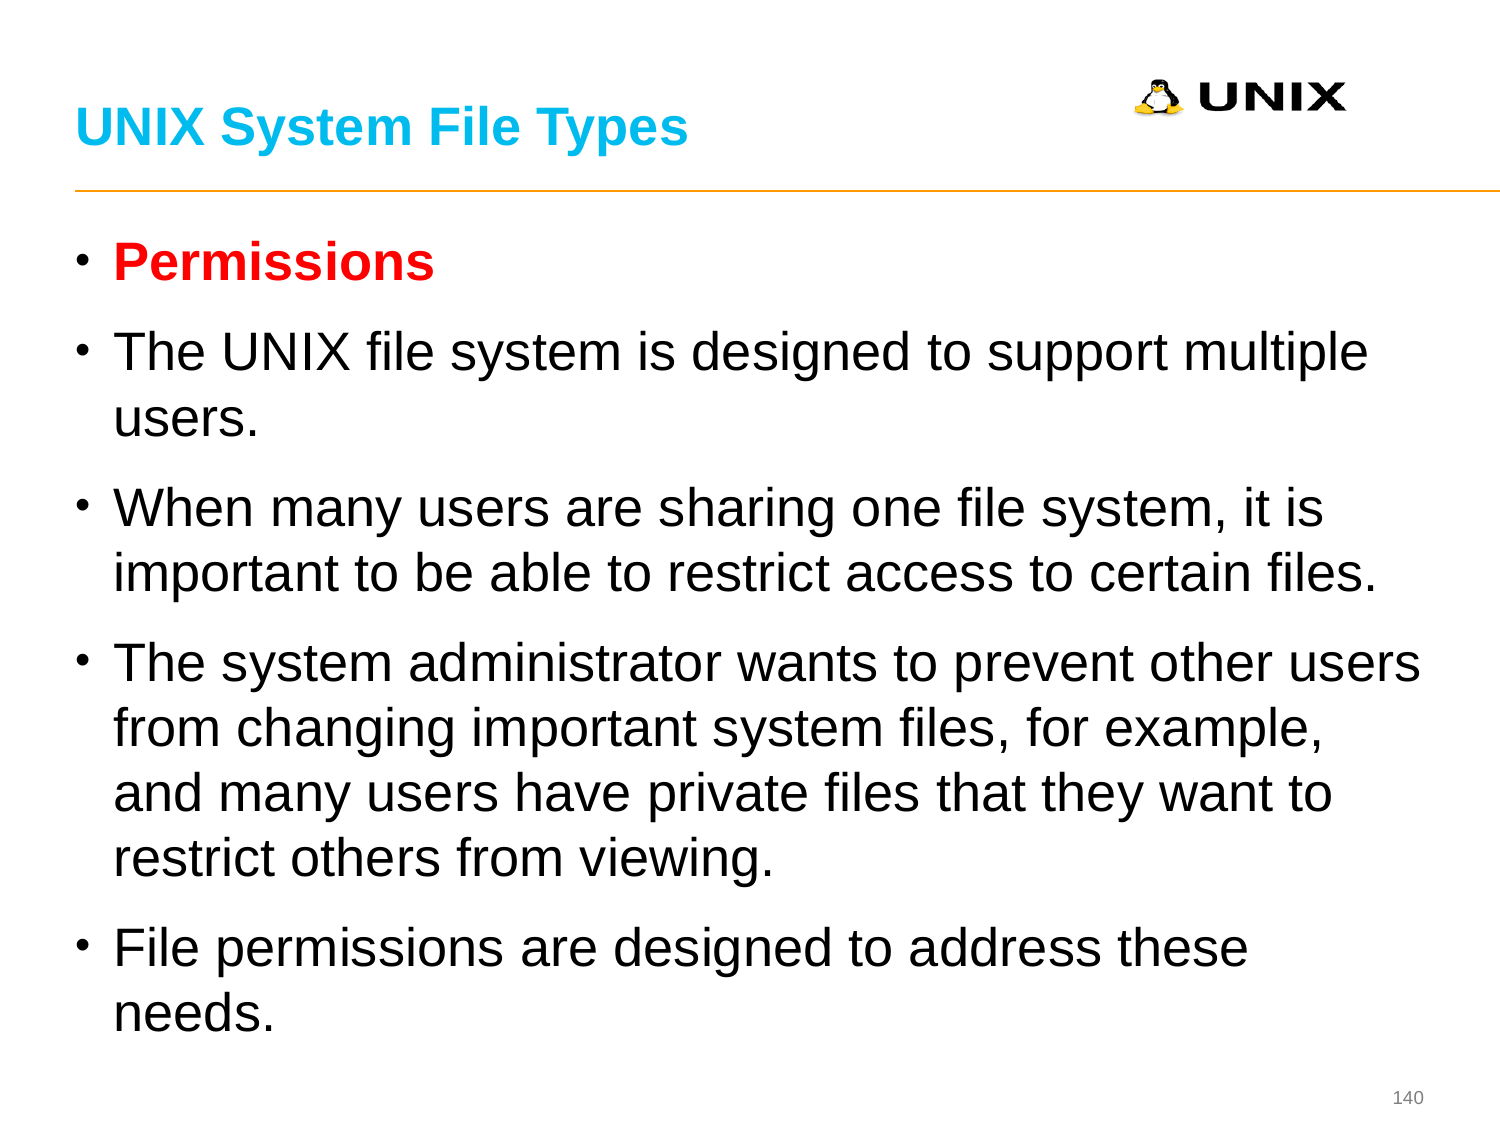

# UNIX System File Types
Permissions
The UNIX file system is designed to support multiple users.
When many users are sharing one file system, it is important to be able to restrict access to certain files.
The system administrator wants to prevent other users from changing important system files, for example, and many users have private files that they want to restrict others from viewing.
File permissions are designed to address these needs.